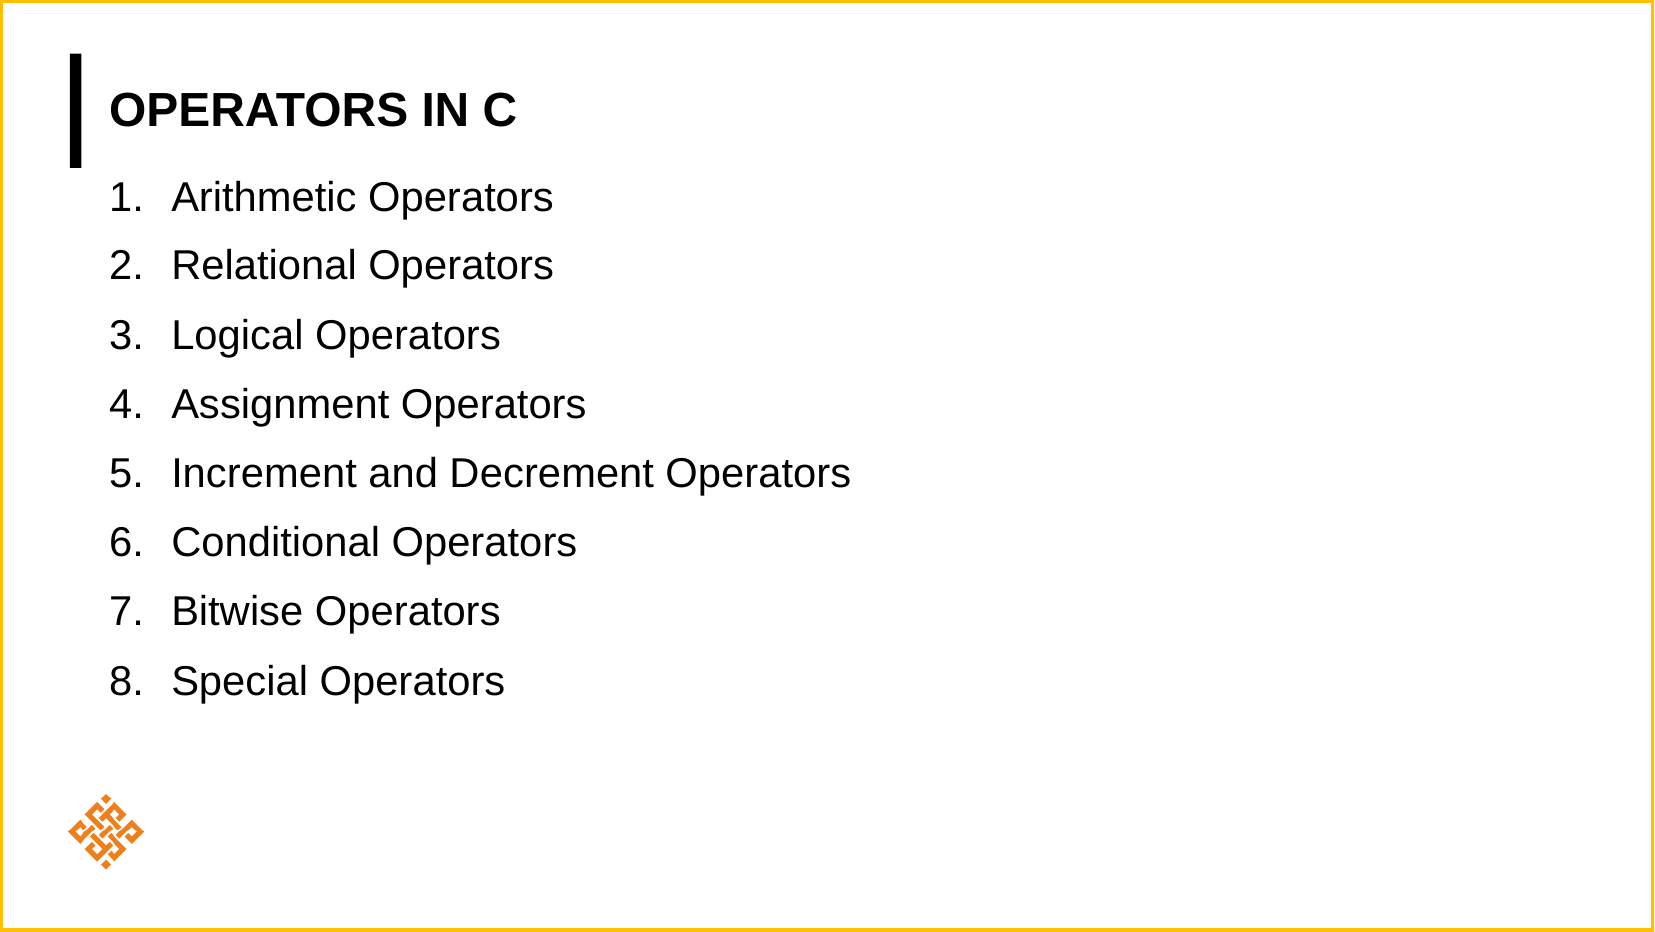

# Operators in c
Arithmetic Operators
Relational Operators
Logical Operators
Assignment Operators
Increment and Decrement Operators
Conditional Operators
Bitwise Operators
Special Operators